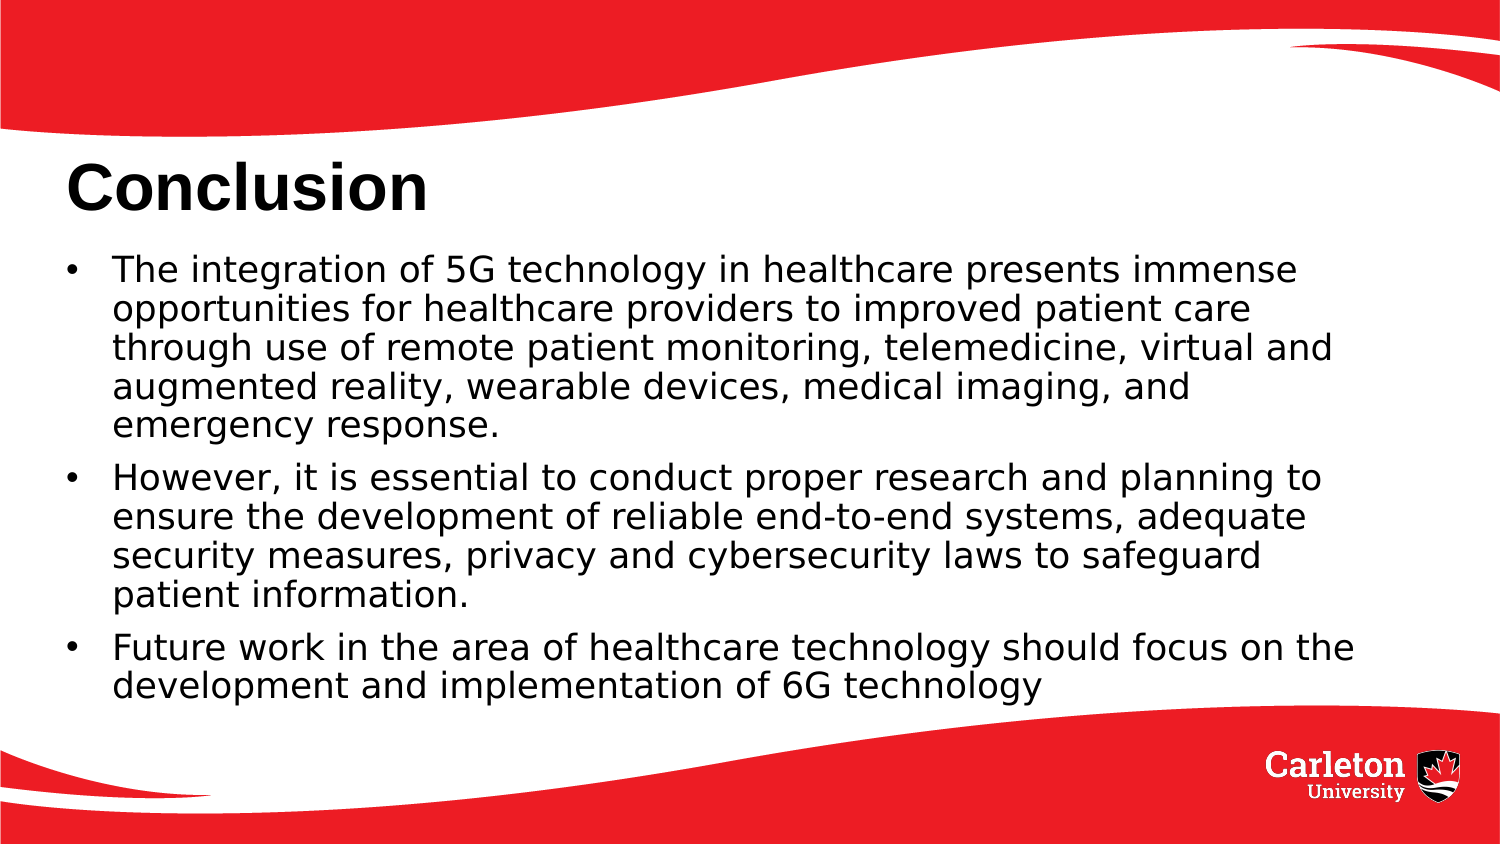

# Conclusion
The integration of 5G technology in healthcare presents immense opportunities for healthcare providers to improved patient care through use of remote patient monitoring, telemedicine, virtual and augmented reality, wearable devices, medical imaging, and emergency response.
However, it is essential to conduct proper research and planning to ensure the development of reliable end-to-end systems, adequate security measures, privacy and cybersecurity laws to safeguard patient information.
Future work in the area of healthcare technology should focus on the development and implementation of 6G technology